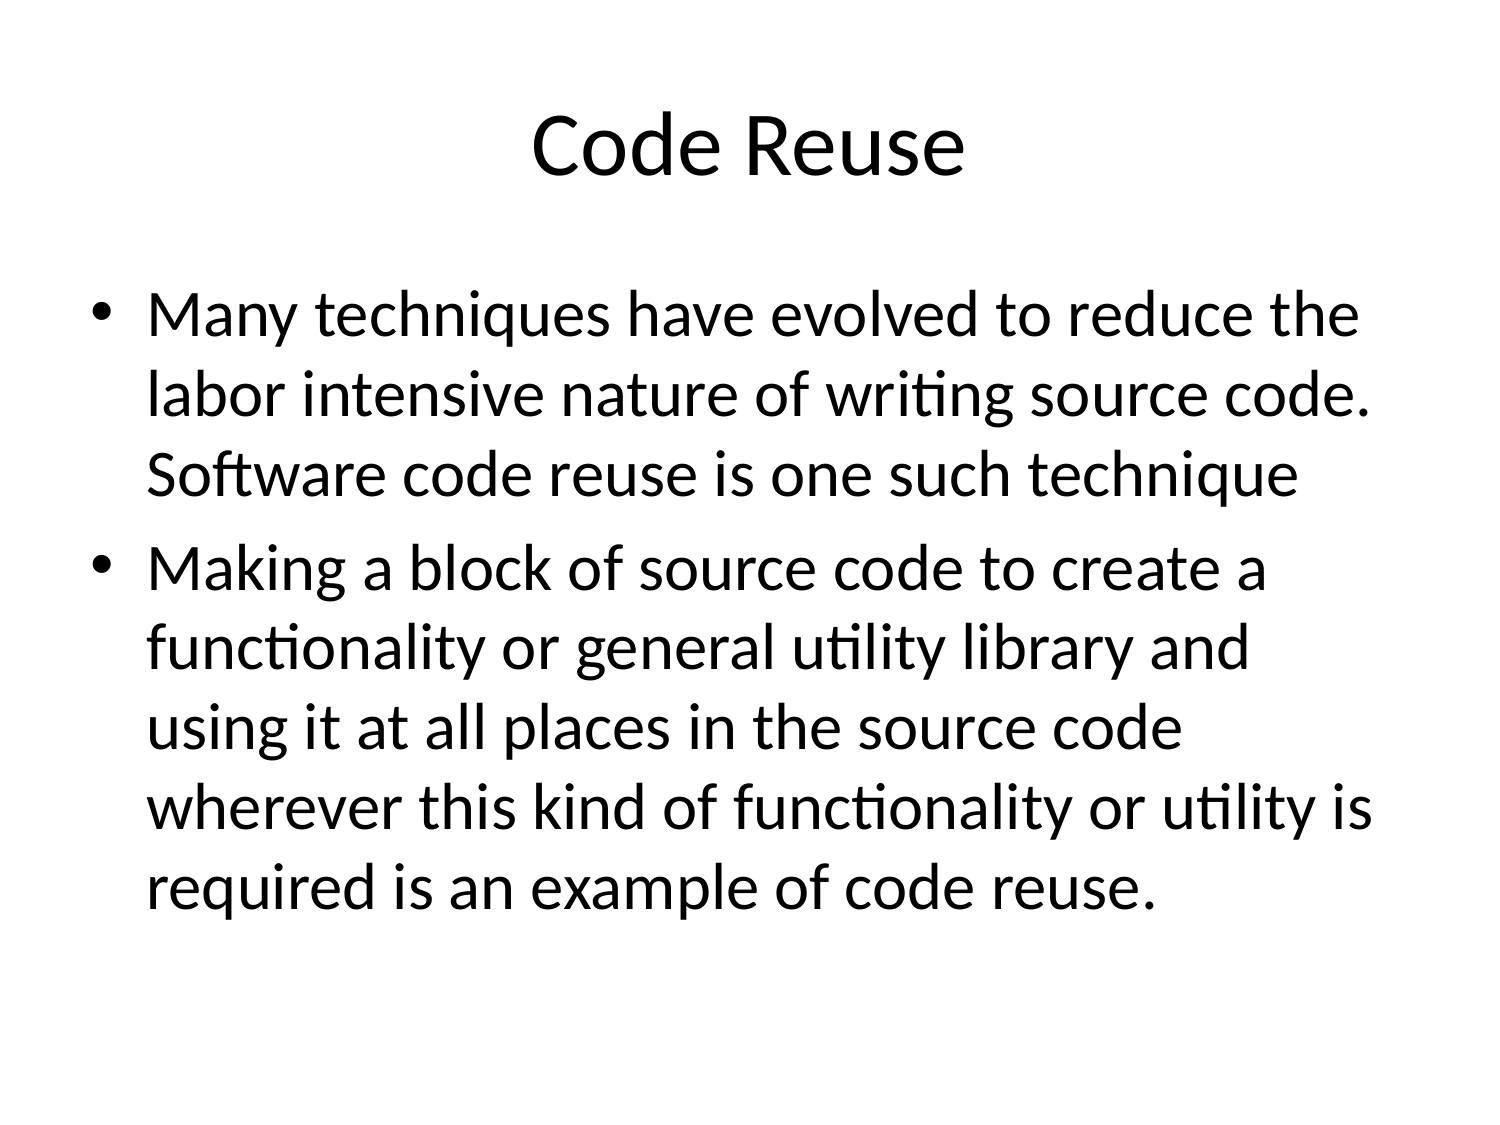

# Code Reuse
Many techniques have evolved to reduce the labor intensive nature of writing source code. Software code reuse is one such technique
Making a block of source code to create a functionality or general utility library and using it at all places in the source code wherever this kind of functionality or utility is required is an example of code reuse.